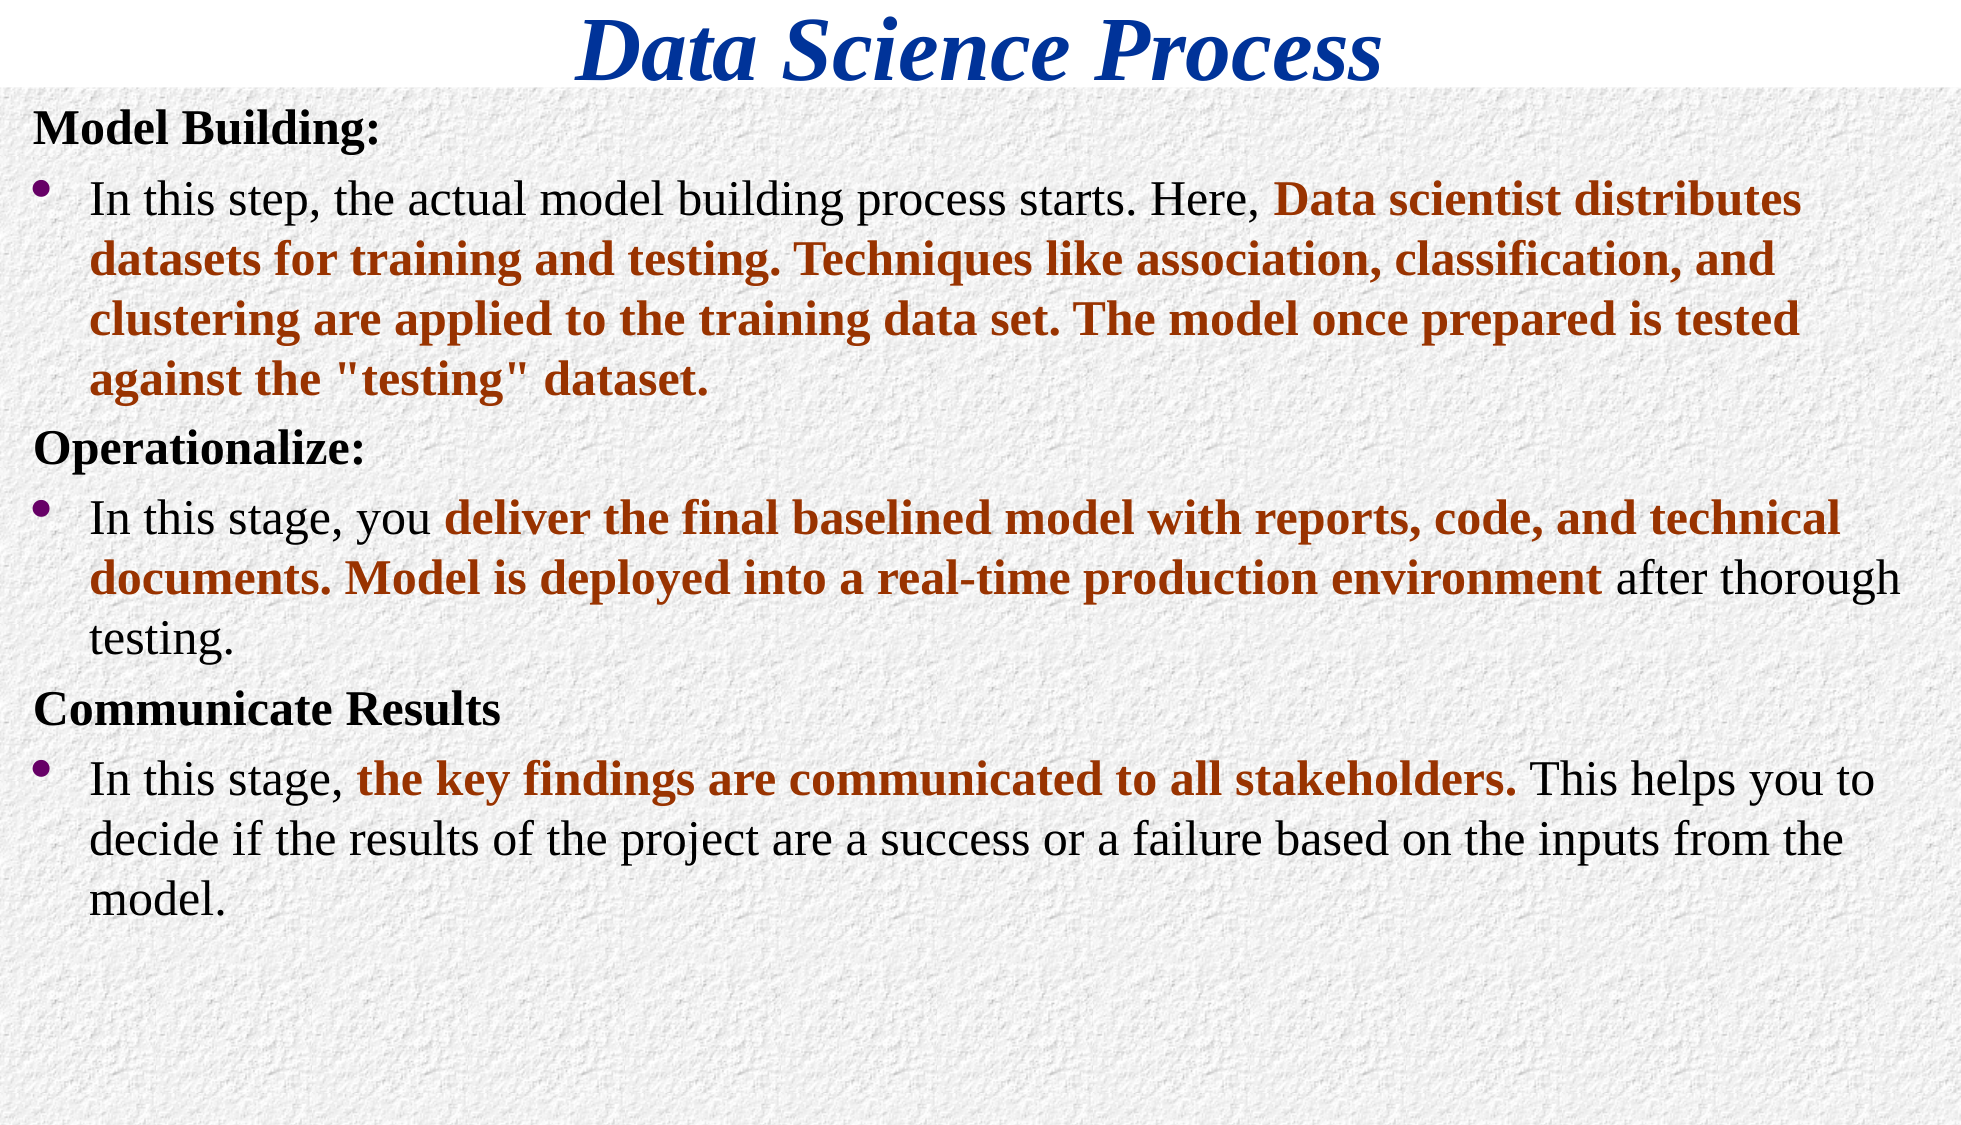

# Data Science Process
Model Building:
In this step, the actual model building process starts. Here, Data scientist distributes datasets for training and testing. Techniques like association, classification, and clustering are applied to the training data set. The model once prepared is tested against the "testing" dataset.
Operationalize:
In this stage, you deliver the final baselined model with reports, code, and technical documents. Model is deployed into a real-time production environment after thorough testing.
Communicate Results
In this stage, the key findings are communicated to all stakeholders. This helps you to decide if the results of the project are a success or a failure based on the inputs from the model.